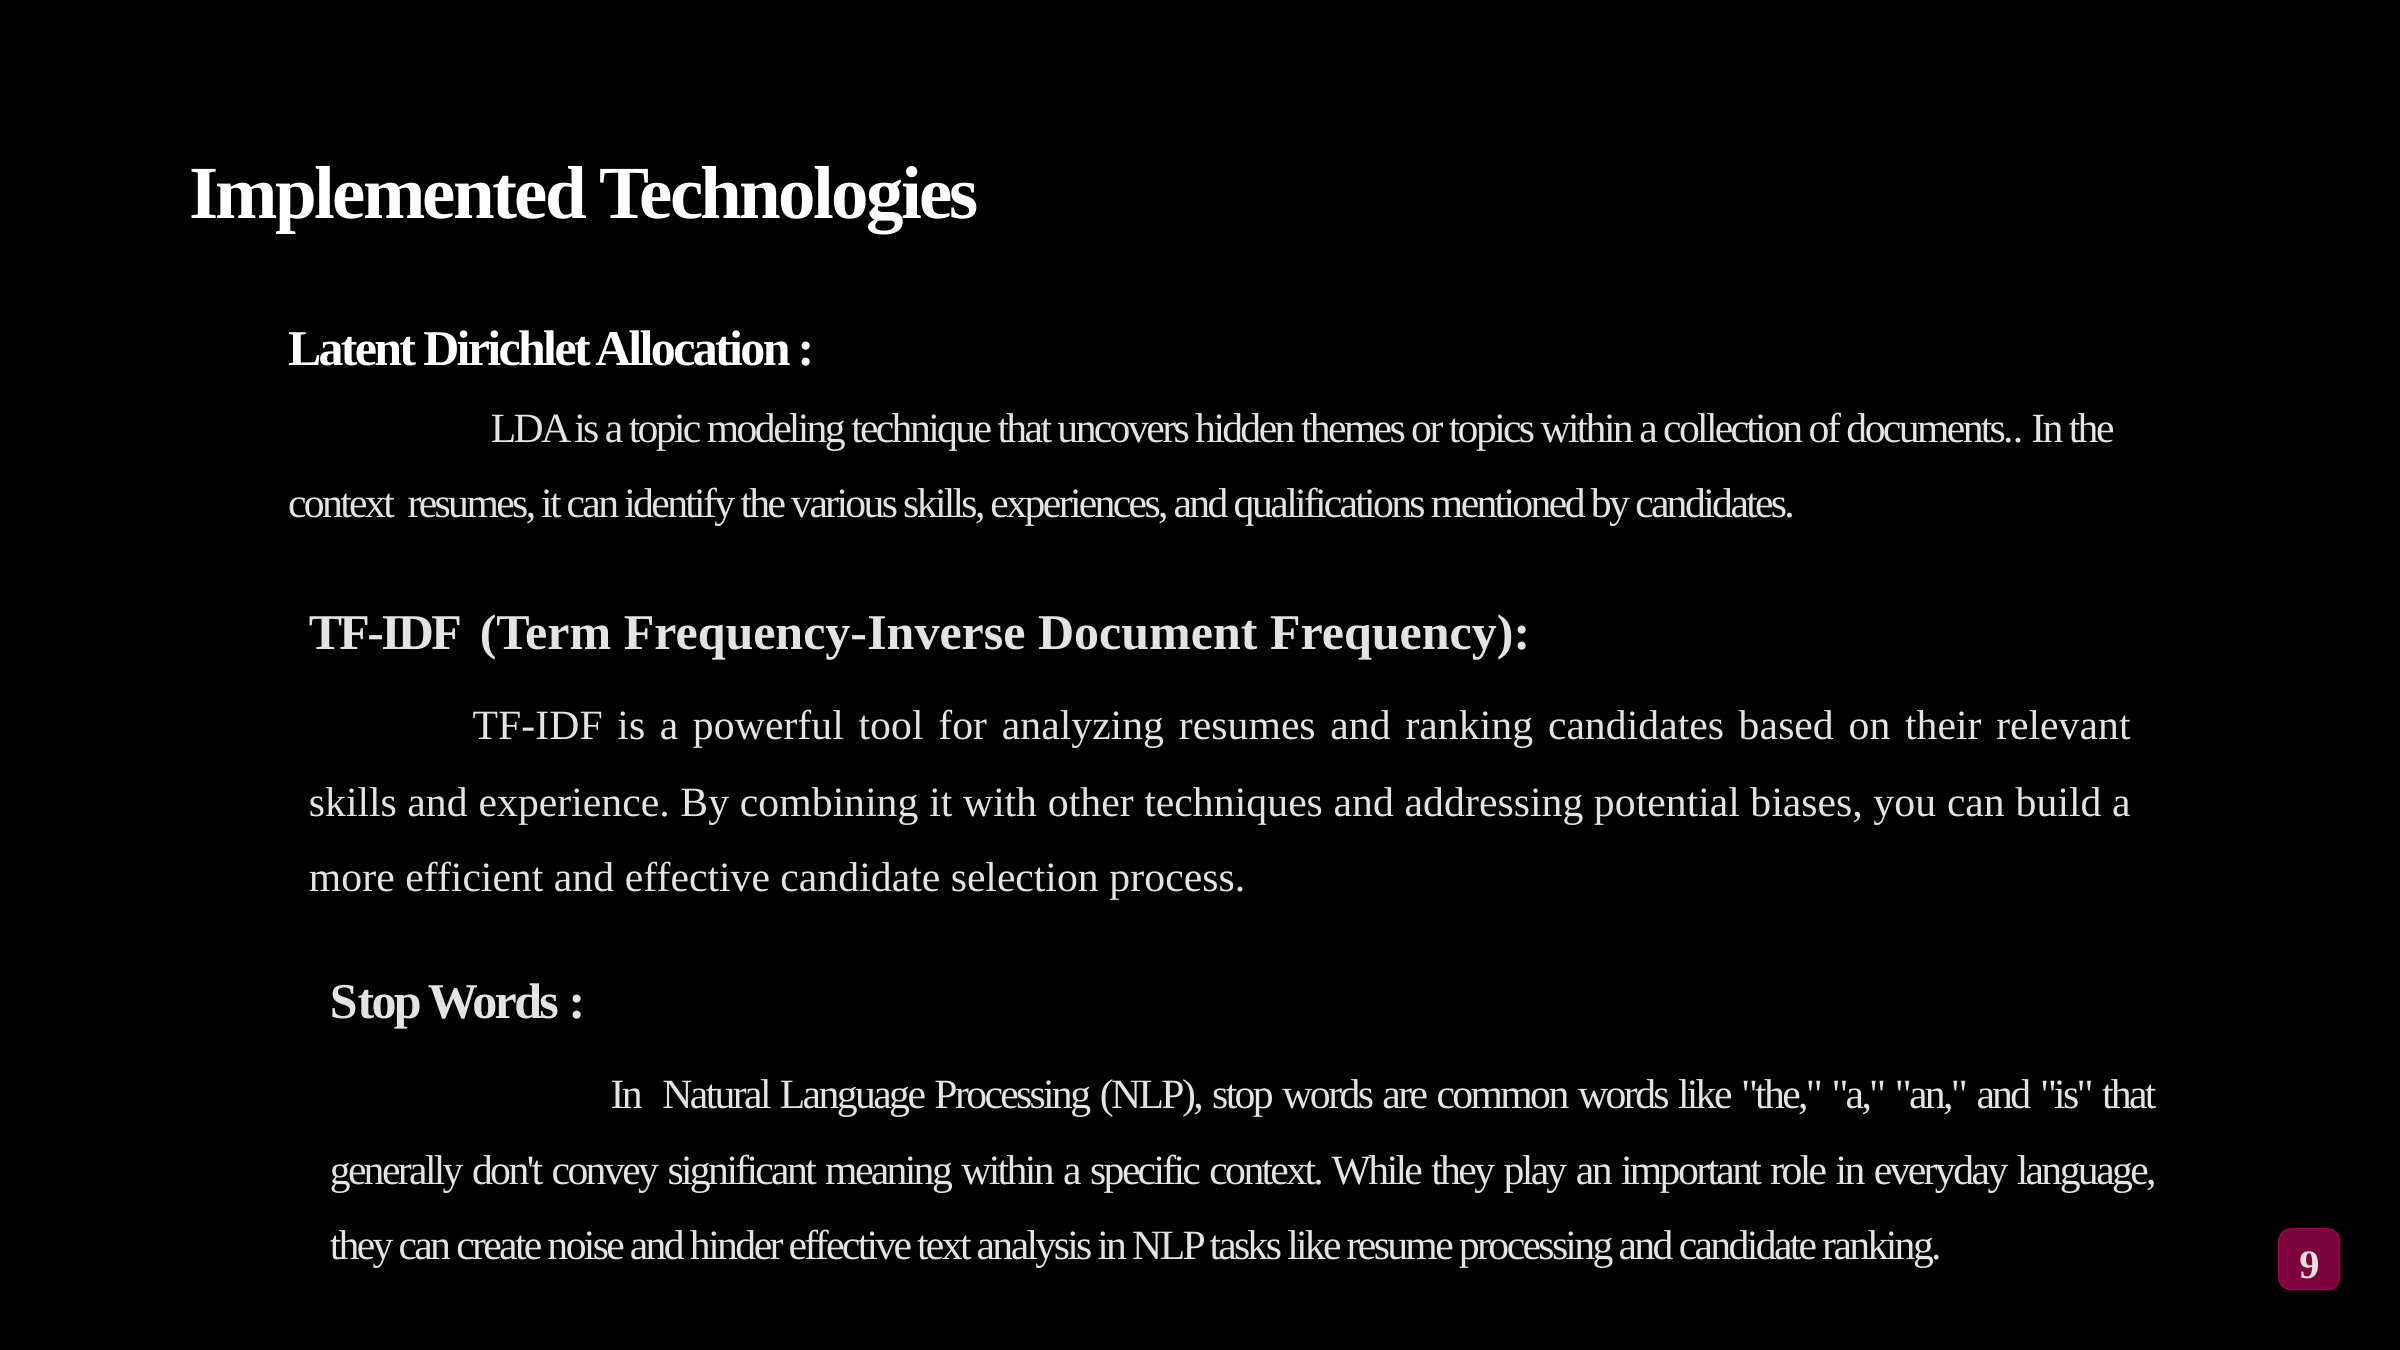

Implemented Technologies
Latent Dirichlet Allocation :
                            LDA is a topic modeling technique that uncovers hidden themes or topics within a collection of documents.. In the context  resumes, it can identify the various skills, experiences, and qualifications mentioned by candidates.

TF-IDF  (Term Frequency-Inverse Document Frequency):
         TF-IDF is a powerful tool for analyzing resumes and ranking candidates based on their relevant skills and experience. By combining it with other techniques and addressing potential biases, you can build a more efficient and effective candidate selection process.

Stop Words :
                     In  Natural Language Processing (NLP), stop words are common words like "the," "a," "an," and "is" that generally don't convey significant meaning within a specific context. While they play an important role in everyday language, they can create noise and hinder effective text analysis in NLP tasks like resume processing and candidate ranking.

9